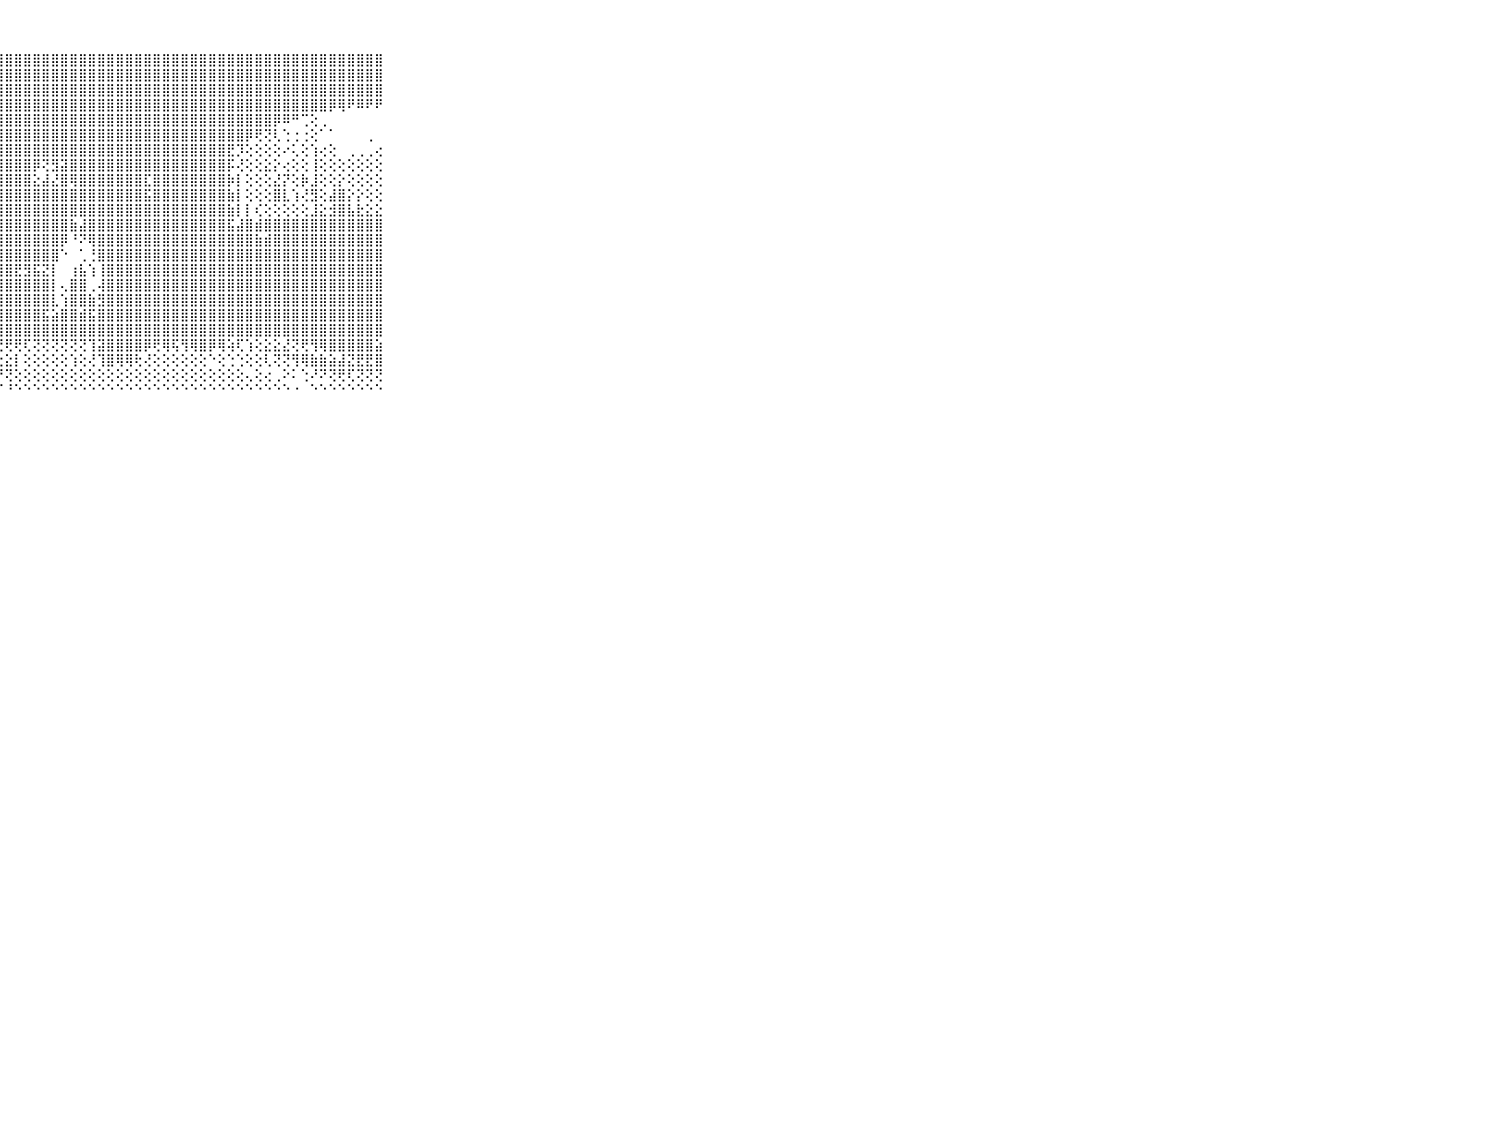

⠀⠀⠀⠀⠀⠀⠀⠀⠀⠀⠀⣿⣿⣿⣿⣿⣿⣿⣿⣿⣿⣿⣿⣿⣿⣿⣿⣿⣿⣿⣿⣿⣿⣿⣿⣿⣿⣿⣿⣿⣿⣿⣿⣿⣿⣿⣿⣿⣿⣿⣿⣿⣿⣿⣿⣿⣿⣿⣿⣿⣿⣿⣿⣿⣿⣿⣿⣿⣿⠀⠀⠀⠀⠀⠀⠀⠀⠀⠀⠀⠀
⠀⠀⠀⠀⠀⠀⠀⠀⠀⠀⠀⣿⣿⣿⣿⣿⣿⣿⣿⣿⣿⣿⣿⣿⣿⣿⣿⣿⣿⣿⣿⣿⣿⣿⣿⣿⣿⣿⣿⣿⣿⣿⣿⣿⣿⣿⣿⣿⣿⣿⣿⣿⣿⣿⣿⣿⣿⣿⣿⣿⣿⣿⣿⣿⣿⣿⣿⣿⣿⠀⠀⠀⠀⠀⠀⠀⠀⠀⠀⠀⠀
⠀⠀⠀⠀⠀⠀⠀⠀⠀⠀⠀⣿⣿⣿⣿⣿⣿⣿⣿⣿⣿⣿⣿⣿⣿⣿⣿⣿⣿⣿⣿⣿⣿⣿⣿⣿⣿⣿⣿⣿⣿⣿⣿⣿⣿⣿⣿⣿⣿⣿⣿⣿⣿⣿⣿⣿⣿⣿⣿⣿⣿⣿⣿⣿⣿⣿⣿⣿⣿⠀⠀⠀⠀⠀⠀⠀⠀⠀⠀⠀⠀
⠀⠀⠀⠀⠀⠀⠀⠀⠀⠀⠀⣿⣿⣿⣿⣿⣿⣿⣿⣿⣿⣿⣿⣿⣿⣿⣿⣿⣿⣿⣿⣿⣿⣿⣿⣿⣿⣿⣿⣿⣿⣿⣿⣿⣿⣿⣿⣿⣿⣿⣿⣿⣿⣿⣿⣿⣿⣿⣿⣿⣿⣿⣿⡿⢿⠟⠿⠟⠟⠀⠀⠀⠀⠀⠀⠀⠀⠀⠀⠀⠀
⠀⠀⠀⠀⠀⠀⠀⠀⠀⠀⠀⣿⣿⣿⣿⣿⣿⣿⣿⣿⣿⣿⣿⣿⣿⣿⣿⣿⣿⣿⣿⣿⣿⣿⣿⣿⣿⣿⣿⣿⣿⣿⣿⣿⣿⣿⣿⣿⣿⣿⣿⣿⣿⣿⣿⣿⣿⡿⠿⠛⢉⢕⢀⠀⠀⠀⠀⠀⠀⠀⠀⠀⠀⠀⠀⠀⠀⠀⠀⠀⠀
⠀⠀⠀⠀⠀⠀⠀⠀⠀⠀⠀⣿⣿⣿⣿⣿⣿⣿⣿⣿⣿⣿⣿⣿⣿⣿⣿⣿⣿⣿⣿⣿⣿⣿⣿⣿⣿⣿⣿⣿⣿⣿⣿⣿⣿⣿⣿⣿⣿⣿⣿⣿⣿⣿⡿⢟⢝⢇⢑⢐⢐⢕⠁⠁⠀⠀⠀⢀⠀⠀⠀⠀⠀⠀⠀⠀⠀⠀⠀⠀⠀
⠀⠀⠀⠀⠀⠀⠀⠀⠀⠀⠀⡿⣝⣟⣻⣻⣿⣿⣿⣿⣿⣿⣿⣿⣿⣿⣿⣿⣿⣿⣿⣿⣿⣿⣿⣿⣿⣿⣿⣿⣿⣿⣿⣿⣿⣿⣿⣿⣿⣿⣿⣿⣟⡹⢕⢕⢕⢕⠔⢅⢕⢱⢔⢕⠀⢀⢀⢀⢔⠀⠀⠀⠀⠀⠀⠀⠀⠀⠀⠀⠀
⠀⠀⠀⠀⠀⠀⠀⠀⠀⠀⠀⣾⣾⣿⣿⡿⣿⣿⣿⣿⣿⣿⣿⣿⣿⣿⣿⣿⣿⣿⣿⡿⢝⣻⣽⣿⣿⣿⣿⣿⣿⣿⣿⣿⣿⣿⣿⣿⣿⣿⣿⣿⡯⢜⢕⢕⣕⡕⢔⢕⢕⢸⢕⢕⢕⢕⢕⢕⢕⠀⠀⠀⠀⠀⠀⠀⠀⠀⠀⠀⠀
⠀⠀⠀⠀⠀⠀⠀⠀⠀⠀⠀⣿⣿⣿⣿⣿⣿⣿⣿⣿⣿⣿⣿⣿⣿⣿⣿⣿⣿⣿⣿⣕⣼⣜⣿⢿⣿⣿⣿⣿⣿⣿⣿⣏⣿⣿⣿⣿⣿⣿⣿⣿⡷⡇⢕⢕⢕⣜⡝⢕⡷⣸⢕⢕⡕⢕⢕⢕⢕⠀⠀⠀⠀⠀⠀⠀⠀⠀⠀⠀⠀
⠀⠀⠀⠀⠀⠀⠀⠀⠀⠀⠀⣿⣿⣿⣿⣿⣿⣿⣿⣿⣿⣿⣿⣿⣿⣿⣿⣿⣿⣿⣿⣿⣿⣿⣿⣿⣿⣿⣿⣿⣿⣿⣿⣯⣿⣿⣿⣿⣿⣿⣿⣿⣷⡇⢕⢕⢕⣿⣇⢱⢜⣻⢕⣼⣿⡕⡕⢕⢕⠀⠀⠀⠀⠀⠀⠀⠀⠀⠀⠀⠀
⠀⠀⠀⠀⠀⠀⠀⠀⠀⠀⠀⣿⣿⣿⣿⣿⣿⣿⣿⣿⣿⣿⣿⣿⣿⣿⣿⣿⣿⣿⣿⣿⣿⣿⣿⣿⣿⣿⣿⣿⣿⣿⣿⣿⣿⣿⣿⣿⣿⣿⣿⣿⣷⡇⡇⢎⢕⢕⢕⢕⢕⣸⣕⣺⣿⣧⣗⣕⣕⠀⠀⠀⠀⠀⠀⠀⠀⠀⠀⠀⠀
⠀⠀⠀⠀⠀⠀⠀⠀⠀⠀⠀⣿⣿⣿⣿⣿⣿⣿⣿⣿⣿⣿⣿⣿⣿⣿⣿⣿⣿⣿⣿⣿⣿⣿⣿⣷⣼⣿⣿⣿⣿⣿⣿⣿⣿⣿⣿⣿⣿⣿⣿⣿⣯⣼⣿⣾⣿⣿⣿⣿⣿⣿⣿⣿⣿⣿⣿⣿⣿⠀⠀⠀⠀⠀⠀⠀⠀⠀⠀⠀⠀
⠀⠀⠀⠀⠀⠀⠀⠀⠀⠀⠀⣿⣿⣿⣿⣿⣿⣿⣿⣿⣿⣿⣿⣿⣿⣿⣿⣿⣿⣿⣿⣿⣿⣿⡿⠘⠝⢿⣿⣿⣿⣿⣿⣿⣿⣿⣿⣿⣿⣿⣿⣿⣿⣿⣿⣷⣾⣿⣿⣿⣿⣿⣿⣿⣿⣿⣿⣿⣿⠀⠀⠀⠀⠀⠀⠀⠀⠀⠀⠀⠀
⠀⠀⠀⠀⠀⠀⠀⠀⠀⠀⠀⣿⣿⣿⣿⣿⣿⣿⣿⣿⣿⣿⣿⣿⣿⣿⣿⣿⣿⣿⣿⣿⣿⣿⠑⠀⢁⢘⣿⣿⣿⣿⣿⣿⣿⣿⣿⣿⣿⣿⣿⣿⣿⣿⣿⣿⣿⣿⣿⣿⣿⣿⣿⣿⣿⣿⣿⣿⣿⠀⠀⠀⠀⠀⠀⠀⠀⠀⠀⠀⠀
⠀⠀⠀⠀⠀⠀⠀⠀⠀⠀⠀⣿⣿⣿⣿⣿⣿⣿⣿⣿⣿⣿⣿⣿⣿⡿⢿⢿⣿⣟⣻⣯⣝⡇⠀⢰⣧⢱⢸⣿⣿⣿⣿⣿⣿⣿⣿⣿⣿⣿⣿⣿⣿⣿⣿⣿⣿⣿⣿⣿⣿⣿⣿⣿⣿⣿⣿⣿⣿⠀⠀⠀⠀⠀⠀⠀⠀⠀⠀⠀⠀
⠀⠀⠀⠀⠀⠀⠀⠀⠀⠀⠀⣿⣿⣿⣿⣿⣿⣿⣿⣿⣿⣽⣿⣷⣷⣾⣿⣿⣿⣿⣿⣿⣿⡇⢄⣿⣿⢀⢼⣿⣿⣿⣿⣿⣿⣿⣿⣿⣿⣿⣿⣿⣿⣿⣿⣿⣿⣿⣿⣿⣿⣿⣿⣿⣿⣿⣿⣿⣿⠀⠀⠀⠀⠀⠀⠀⠀⠀⠀⠀⠀
⠀⠀⠀⠀⠀⠀⠀⠀⠀⠀⠀⣯⣷⣾⣿⣿⣿⣿⣿⣿⣿⣿⣿⣿⣿⣿⣿⣿⣿⣿⣿⣿⣿⣇⢱⣿⣿⣷⣻⣿⣿⣿⣿⣿⣿⣿⣿⣿⣿⣿⣿⣿⣿⣿⣿⣿⣿⣿⣿⣿⣿⣿⣿⣿⣿⣿⣿⣿⣿⠀⠀⠀⠀⠀⠀⠀⠀⠀⠀⠀⠀
⠀⠀⠀⠀⠀⠀⠀⠀⠀⠀⠀⣿⣿⣿⣿⣿⣿⣿⣿⣿⣿⣿⣿⣿⣿⣿⣿⣿⣿⣿⣿⣿⣯⣵⣿⣿⣾⣯⣿⣿⣿⣿⣿⣿⣿⣿⣿⣿⣿⣿⣿⣿⣿⣿⣿⣿⣿⣿⣿⣿⣿⣿⣿⣿⣿⣿⣿⣿⣿⠀⠀⠀⠀⠀⠀⠀⠀⠀⠀⠀⠀
⠀⠀⠀⠀⠀⠀⠀⠀⠀⠀⠀⣿⣿⣿⣿⣿⣿⣿⣿⣿⣿⣿⣿⣿⣿⣿⣿⣿⣿⣿⣿⣿⣿⣿⣿⣿⣿⣿⣿⣿⣿⣿⣿⣿⣿⣿⣿⣿⣿⣿⣿⣿⣿⣿⣿⣿⣿⣿⣿⣿⣿⣿⣿⣿⣿⣿⣿⣿⣿⠀⠀⠀⠀⠀⠀⠀⠀⠀⠀⠀⠀
⠀⠀⠀⠀⠀⠀⠀⠀⠀⠀⠀⢝⢝⢝⢏⢟⢝⢝⢝⡯⢿⢟⢟⢻⢟⢟⢟⢟⢟⢟⢏⢝⢝⢝⢝⢝⢝⢹⣽⣿⣿⣿⣿⡿⢟⢿⢯⢻⢿⣿⡿⢿⢵⢏⢱⢕⣕⣕⣜⢝⢟⢻⢿⣿⣿⣿⣿⣿⣵⠀⠀⠀⠀⠀⠀⠀⠀⠀⠀⠀⠀
⠀⠀⠀⠀⠀⠀⠀⠀⠀⠀⠀⢕⢕⢕⢕⢕⢕⢕⢕⢕⢎⢱⢕⢕⢕⢕⣕⣕⣕⡇⢕⢕⢕⢕⢕⢱⢕⢜⢹⣿⢿⢿⢗⢜⢕⢕⢕⢕⢕⢕⠑⢕⢑⢑⢕⢕⢇⢝⢝⢻⢿⣷⣷⣵⣼⣝⣟⣟⣿⠀⠀⠀⠀⠀⠀⠀⠀⠀⠀⠀⠀
⠀⠀⠀⠀⠀⠀⠀⠀⠀⠀⠀⢕⢕⢕⢕⢕⢕⢕⢕⢕⢕⡕⢕⡕⢷⢟⢻⡝⢝⢕⢕⢕⢕⢕⢕⢕⢕⢕⢕⢕⢕⢕⢕⢕⢕⢕⢕⢕⢕⢕⢕⢕⢕⢕⢄⢕⢔⢀⠕⠅⢑⠜⠝⢝⢟⢏⢝⢝⢝⠀⠀⠀⠀⠀⠀⠀⠀⠀⠀⠀⠀
⠀⠀⠀⠀⠀⠀⠀⠀⠀⠀⠀⠑⠑⠑⠑⠑⠑⠑⠑⠑⠘⠃⠑⠘⠛⠛⠓⠋⠘⠑⠑⠑⠑⠑⠑⠑⠑⠑⠑⠑⠑⠑⠑⠑⠑⠑⠑⠑⠑⠑⠑⠑⠑⠑⠑⠑⠑⠑⠑⠐⠀⠑⠑⠑⠑⠑⠑⠑⠑⠀⠀⠀⠀⠀⠀⠀⠀⠀⠀⠀⠀